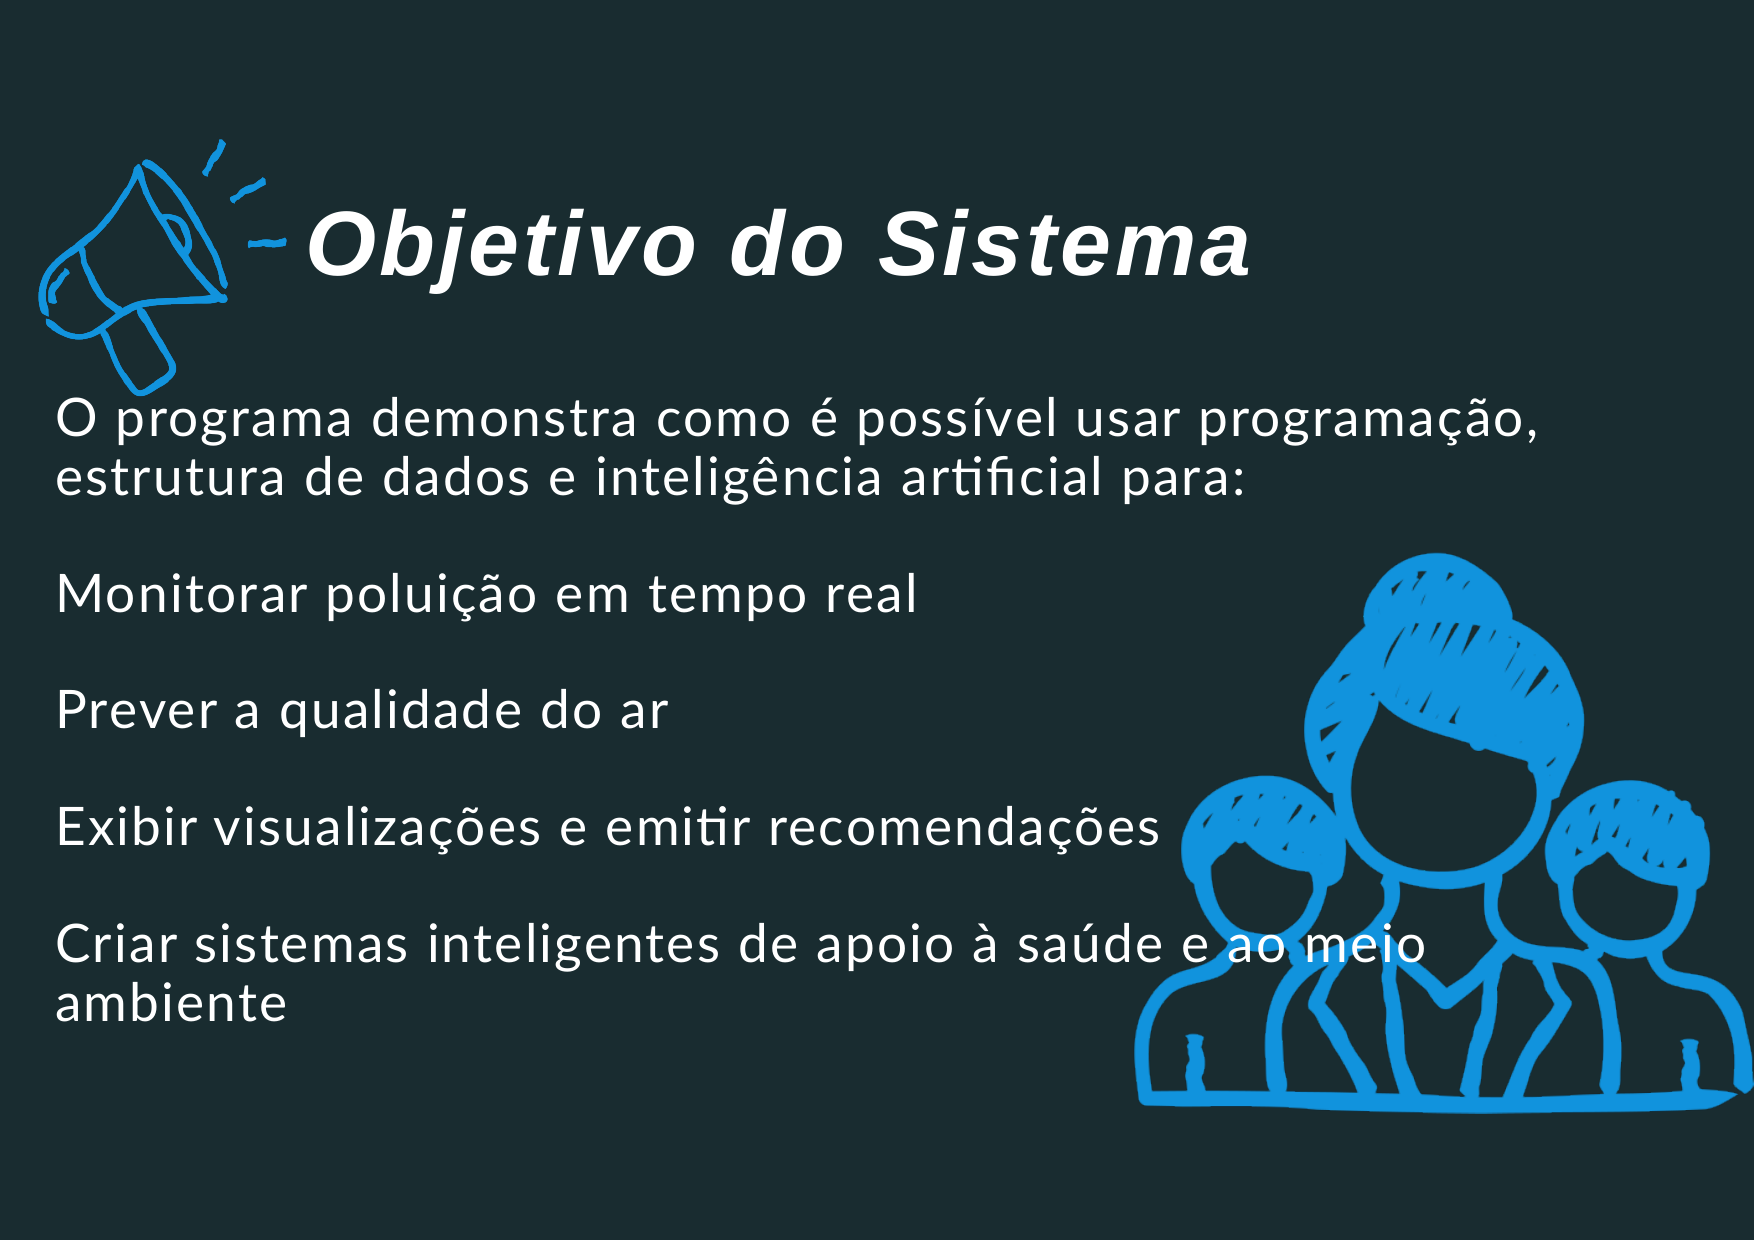

Objetivo do Sistema

O programa demonstra como é possível usar programação, estrutura de dados e inteligência artificial para:

Monitorar poluição em tempo real

Prever a qualidade do ar

Exibir visualizações e emitir recomendações

Criar sistemas inteligentes de apoio à saúde e ao meio ambiente